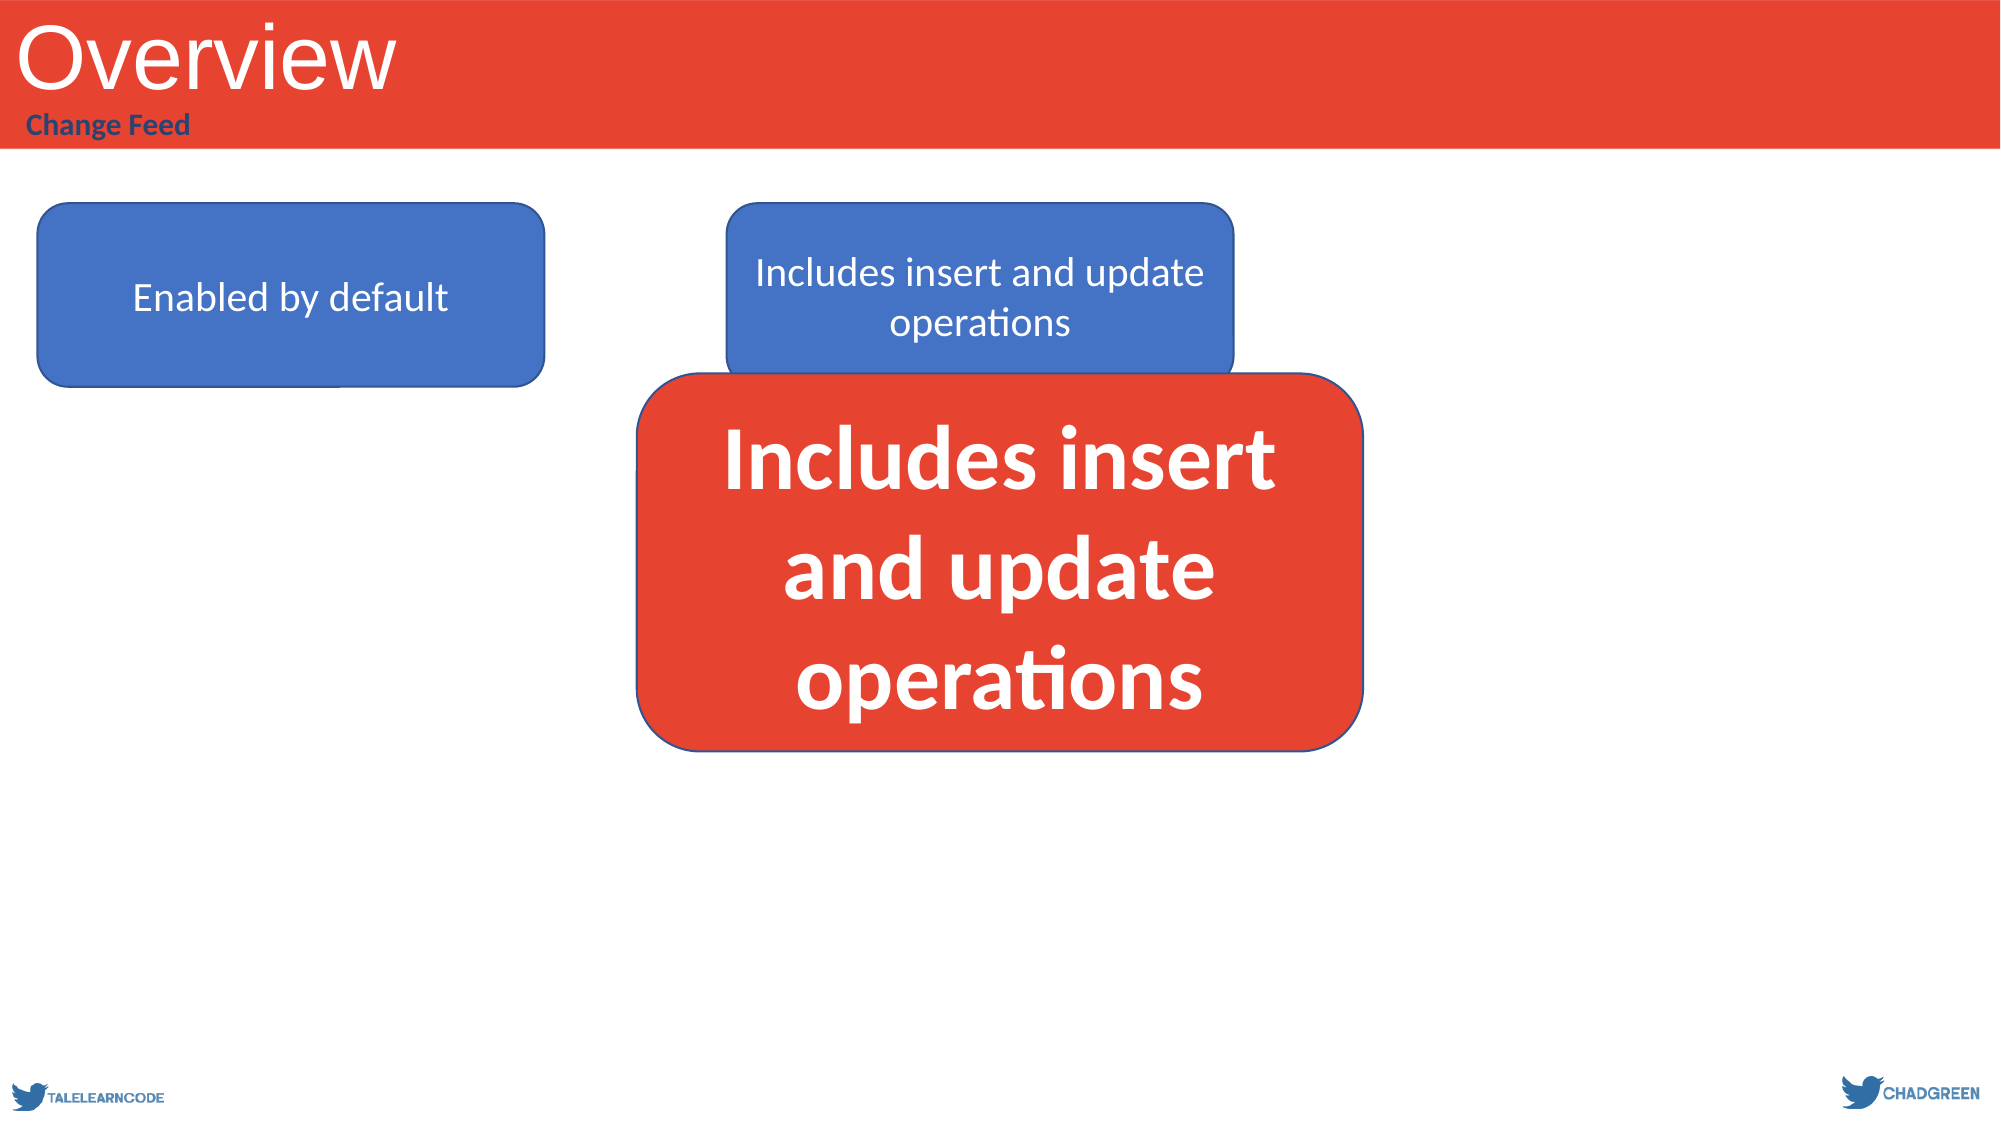

# Overview
Change Feed
Enabled by default
Includes insert and update operations
Includes insert and update operations